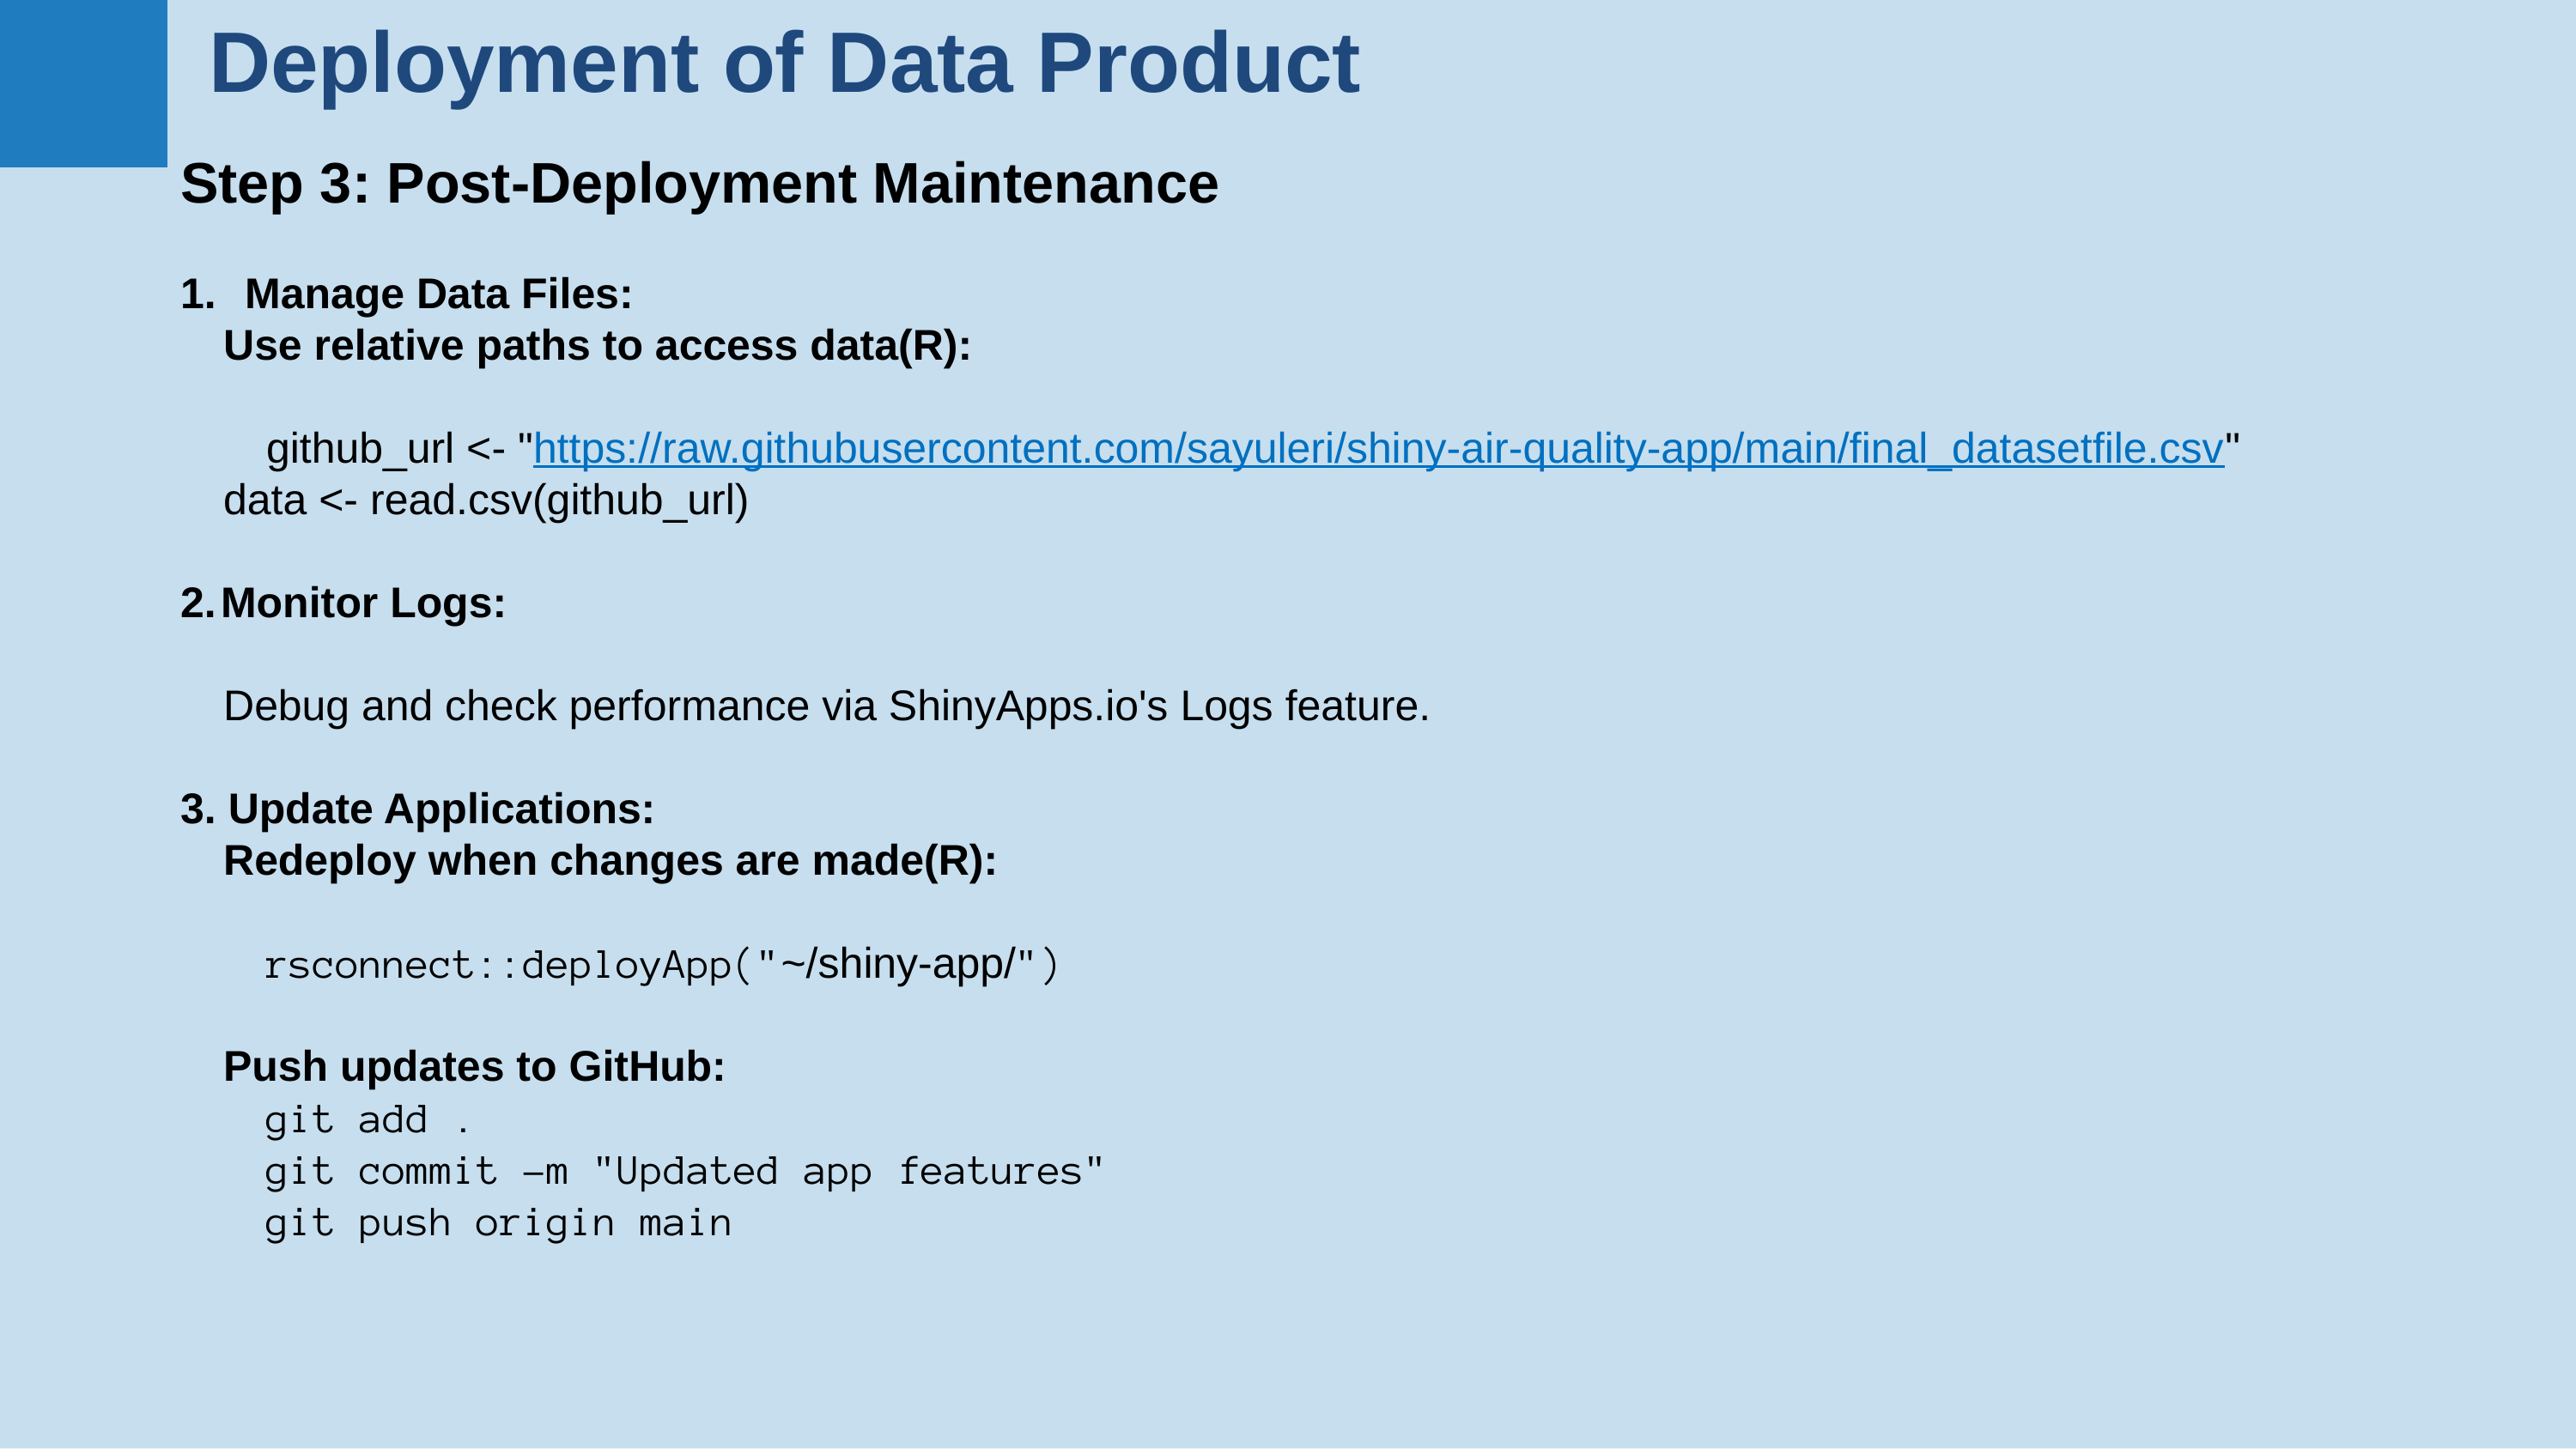

Deployment of Data Product

Step 3: Post-Deployment Maintenance

Manage Data Files:
 Use relative paths to access data(R):

  github_url <- "https://raw.githubusercontent.com/sayuleri/shiny-air-quality-app/main/final_datasetfile.csv"
 data <- read.csv(github_url)

Monitor Logs:

 Debug and check performance via ShinyApps.io's Logs feature.

3. Update Applications:
 Redeploy when changes are made(R):

  rsconnect::deployApp("~/shiny-app/")

 Push updates to GitHub:
  git add .
  git commit -m "Updated app features"
  git push origin main